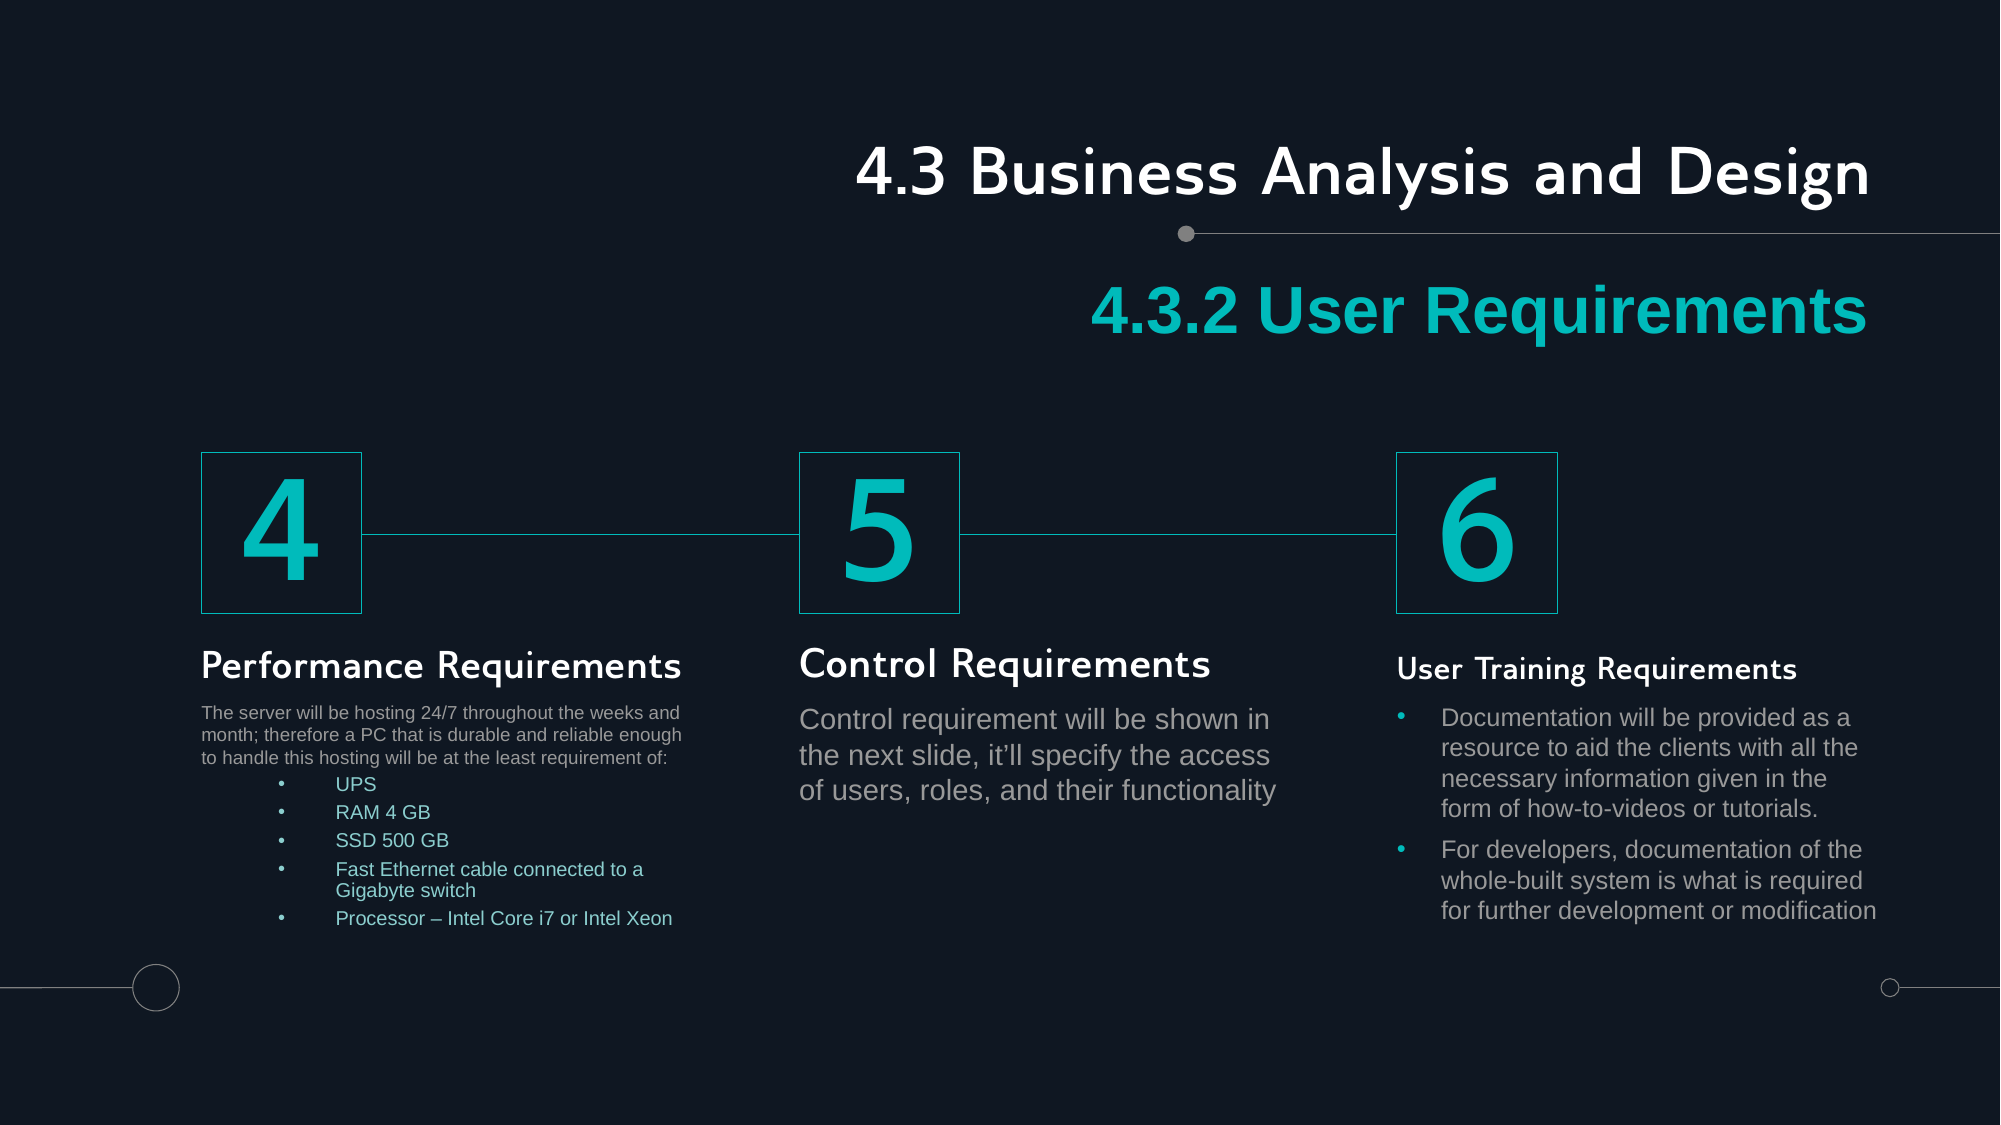

# 4.3 Business Analysis and Design
4.3.2 User Requirements
4
5
6
Performance Requirements
Control Requirements
User Training Requirements
The server will be hosting 24/7 throughout the weeks and month; therefore a PC that is durable and reliable enough to handle this hosting will be at the least requirement of:
UPS
RAM 4 GB
SSD 500 GB
Fast Ethernet cable connected to a Gigabyte switch
Processor – Intel Core i7 or Intel Xeon
Control requirement will be shown in the next slide, it’ll specify the access of users, roles, and their functionality
Documentation will be provided as a resource to aid the clients with all the necessary information given in the form of how-to-videos or tutorials.
For developers, documentation of the whole-built system is what is required for further development or modification